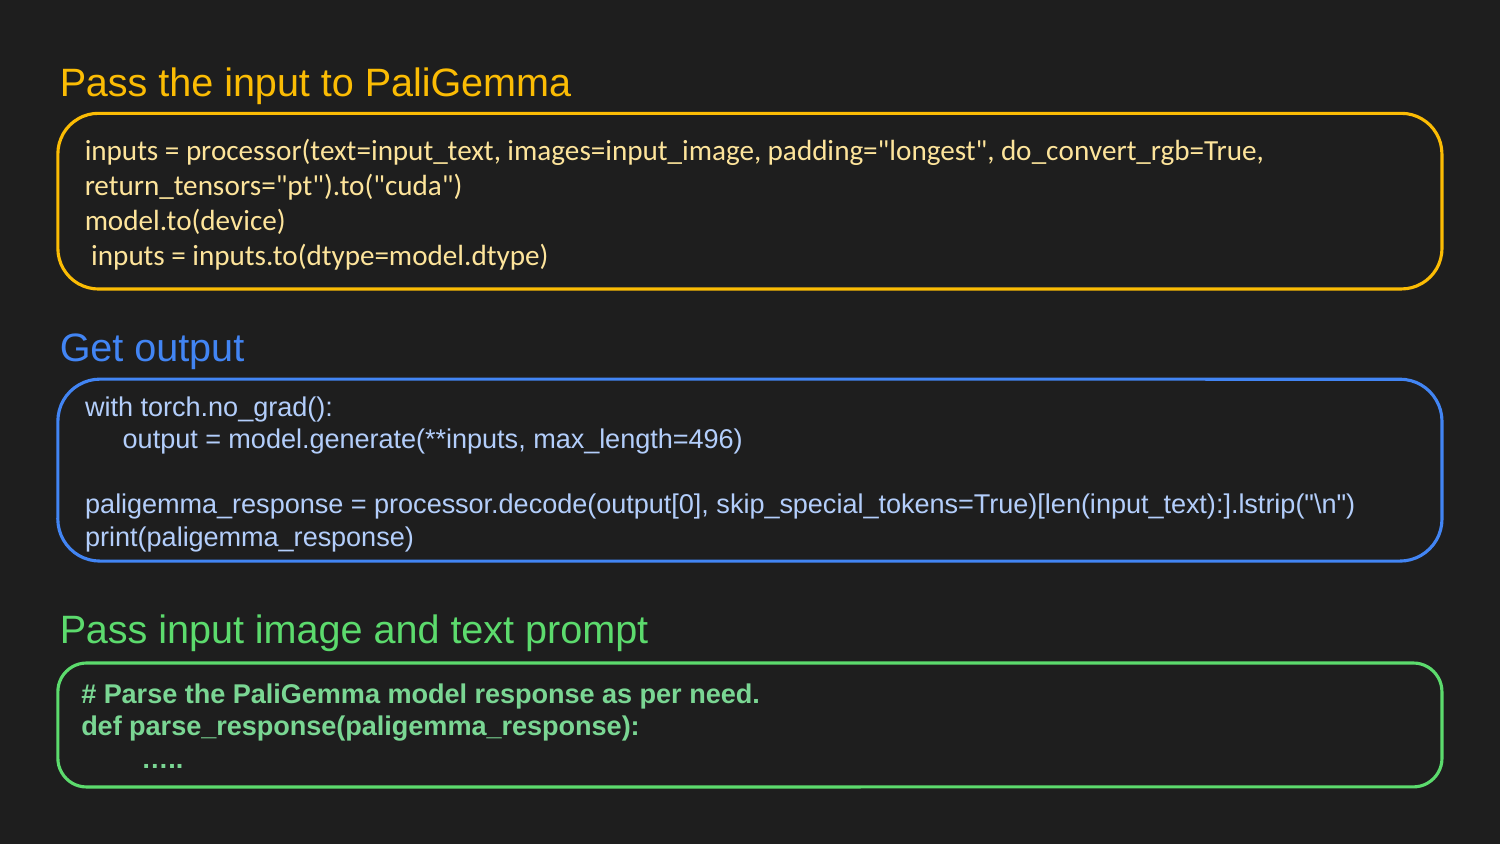

Pass the input to PaliGemma
inputs = processor(text=input_text, images=input_image, padding="longest", do_convert_rgb=True, return_tensors="pt").to("cuda")
model.to(device)
 inputs = inputs.to(dtype=model.dtype)
Get output
with torch.no_grad():
     output = model.generate(**inputs, max_length=496)

paligemma_response = processor.decode(output[0], skip_special_tokens=True)[len(input_text):].lstrip("\n") print(paligemma_response)
Pass input image and text prompt
# Parse the PaliGemma model response as per need.
def parse_response(paligemma_response):
        …..